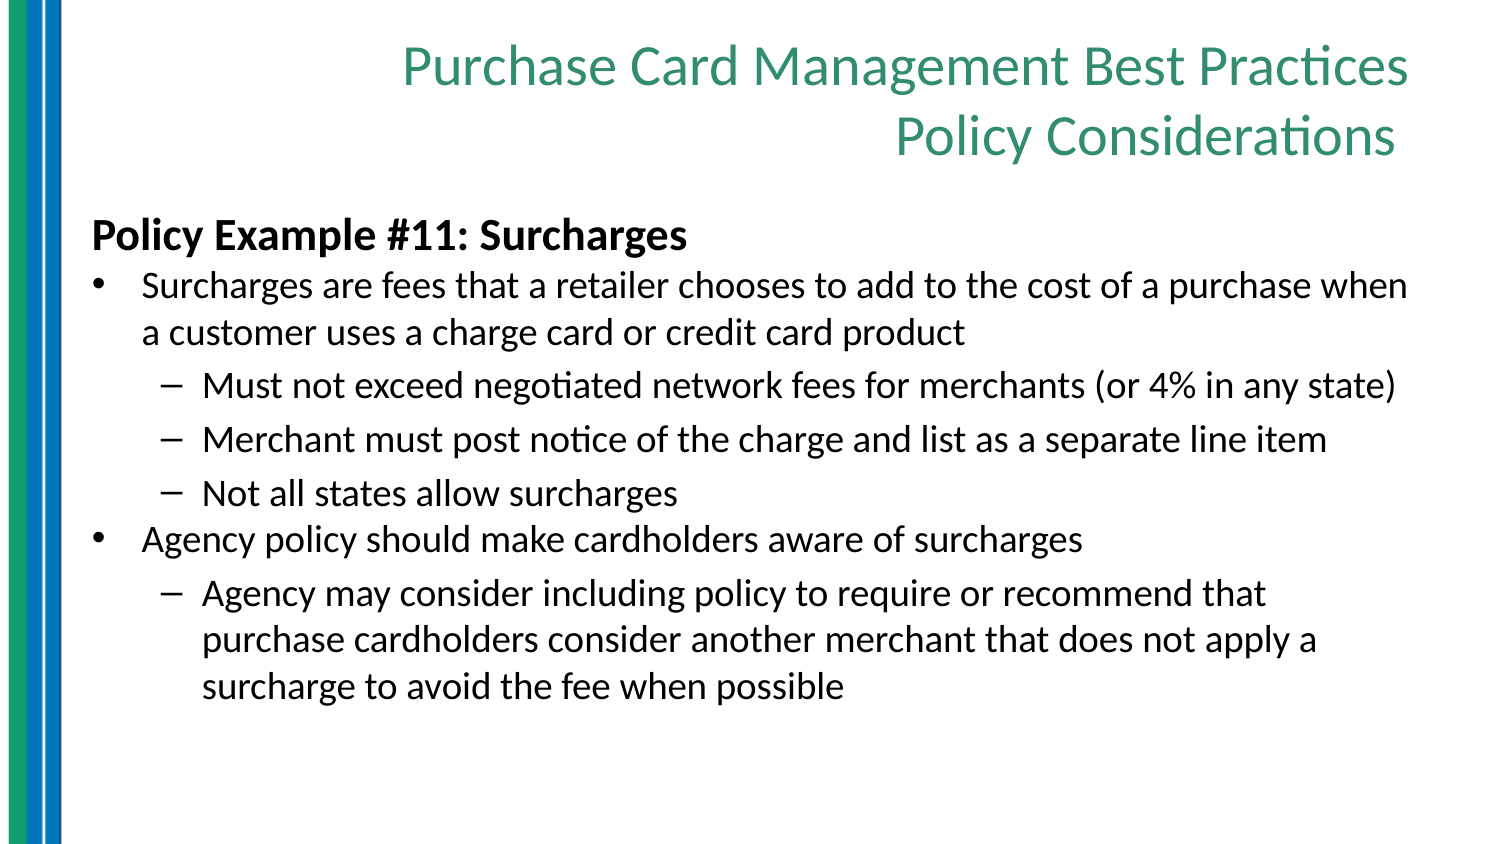

# Purchase Card Management Best Practices Policy Considerations
Policy Example #11: Surcharges
Surcharges are fees that a retailer chooses to add to the cost of a purchase when a customer uses a charge card or credit card product
Must not exceed negotiated network fees for merchants (or 4% in any state)
Merchant must post notice of the charge and list as a separate line item
Not all states allow surcharges
Agency policy should make cardholders aware of surcharges
Agency may consider including policy to require or recommend that purchase cardholders consider another merchant that does not apply a surcharge to avoid the fee when possible